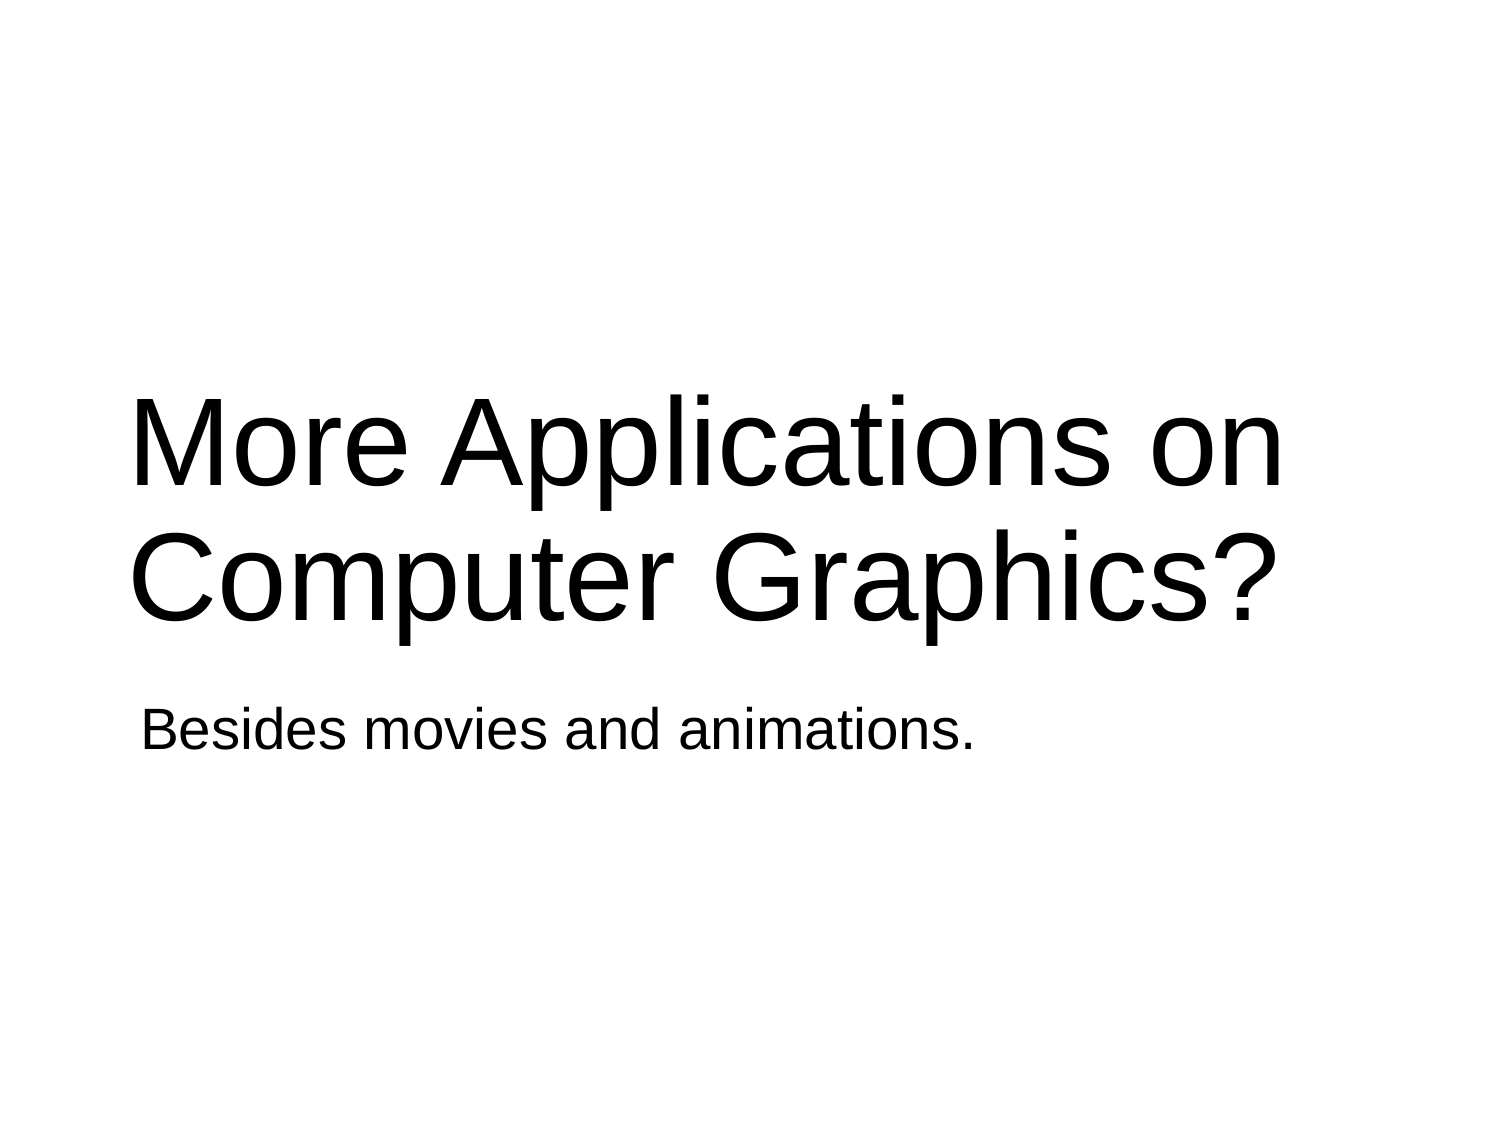

# More Applications on Computer Graphics?
Besides movies and animations.